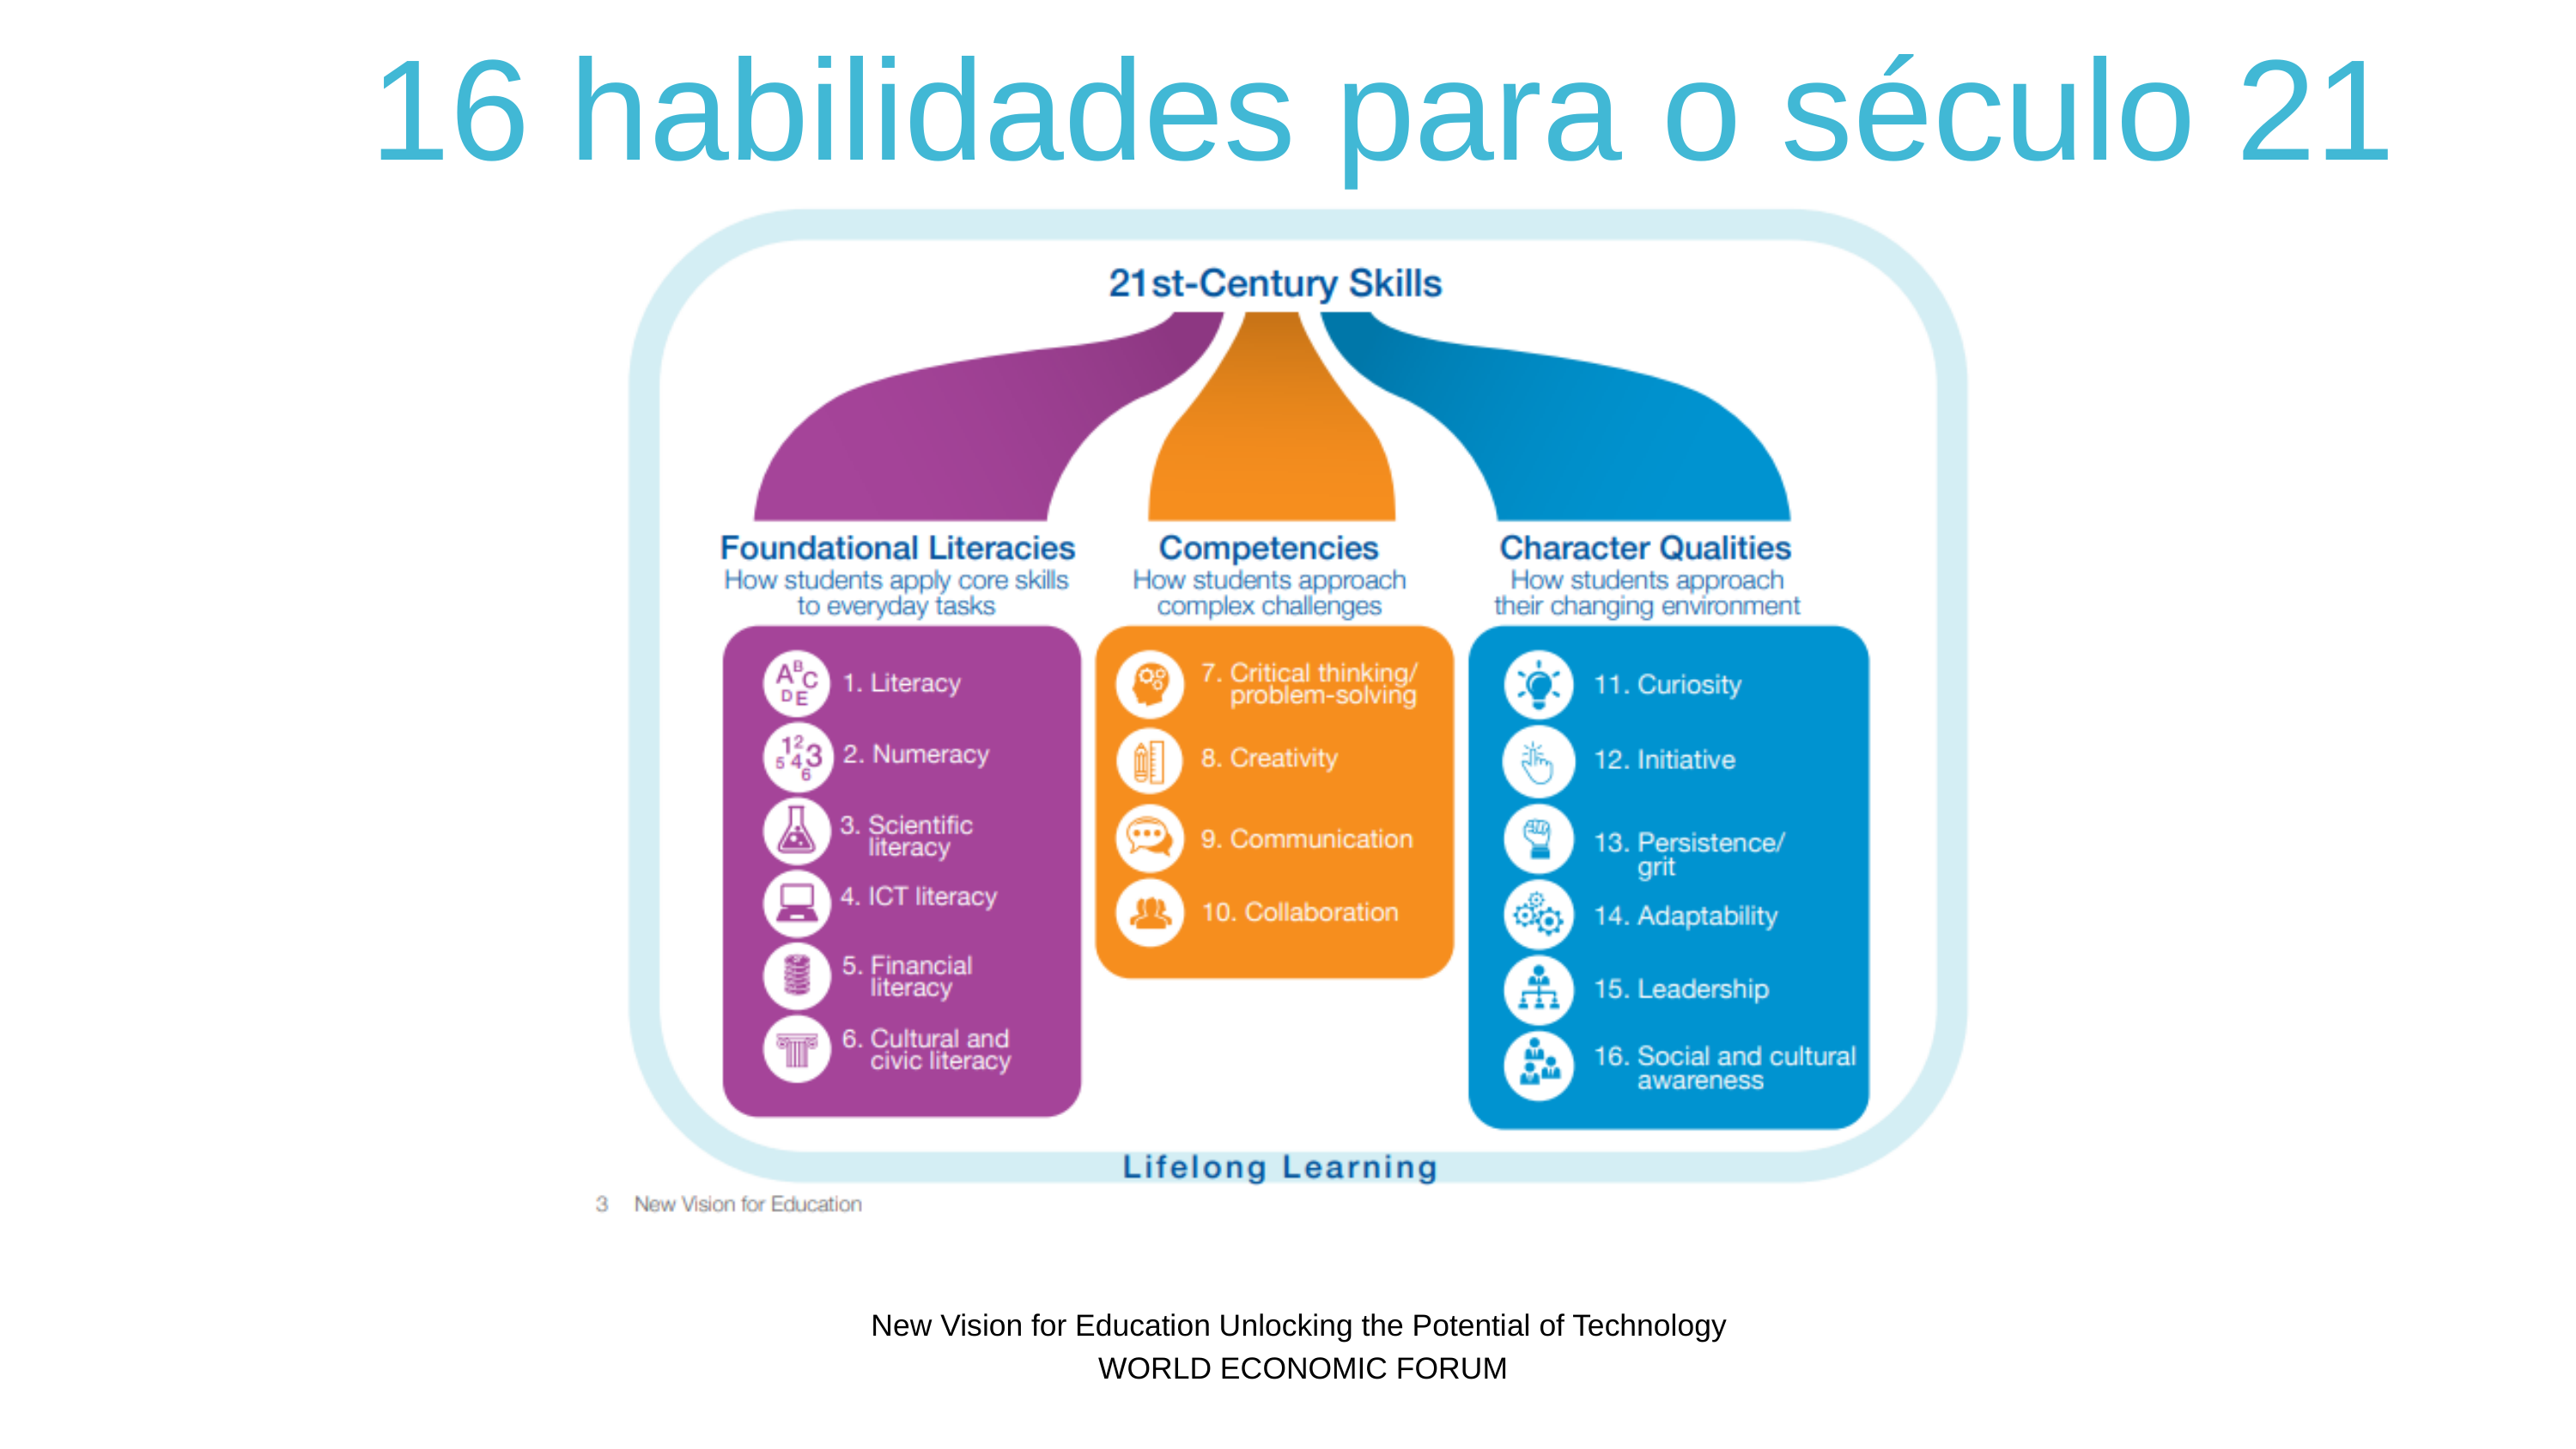

16 habilidades para o século 21

New Vision for Education Unlocking the Potential of Technology
WORLD ECONOMIC FORUM